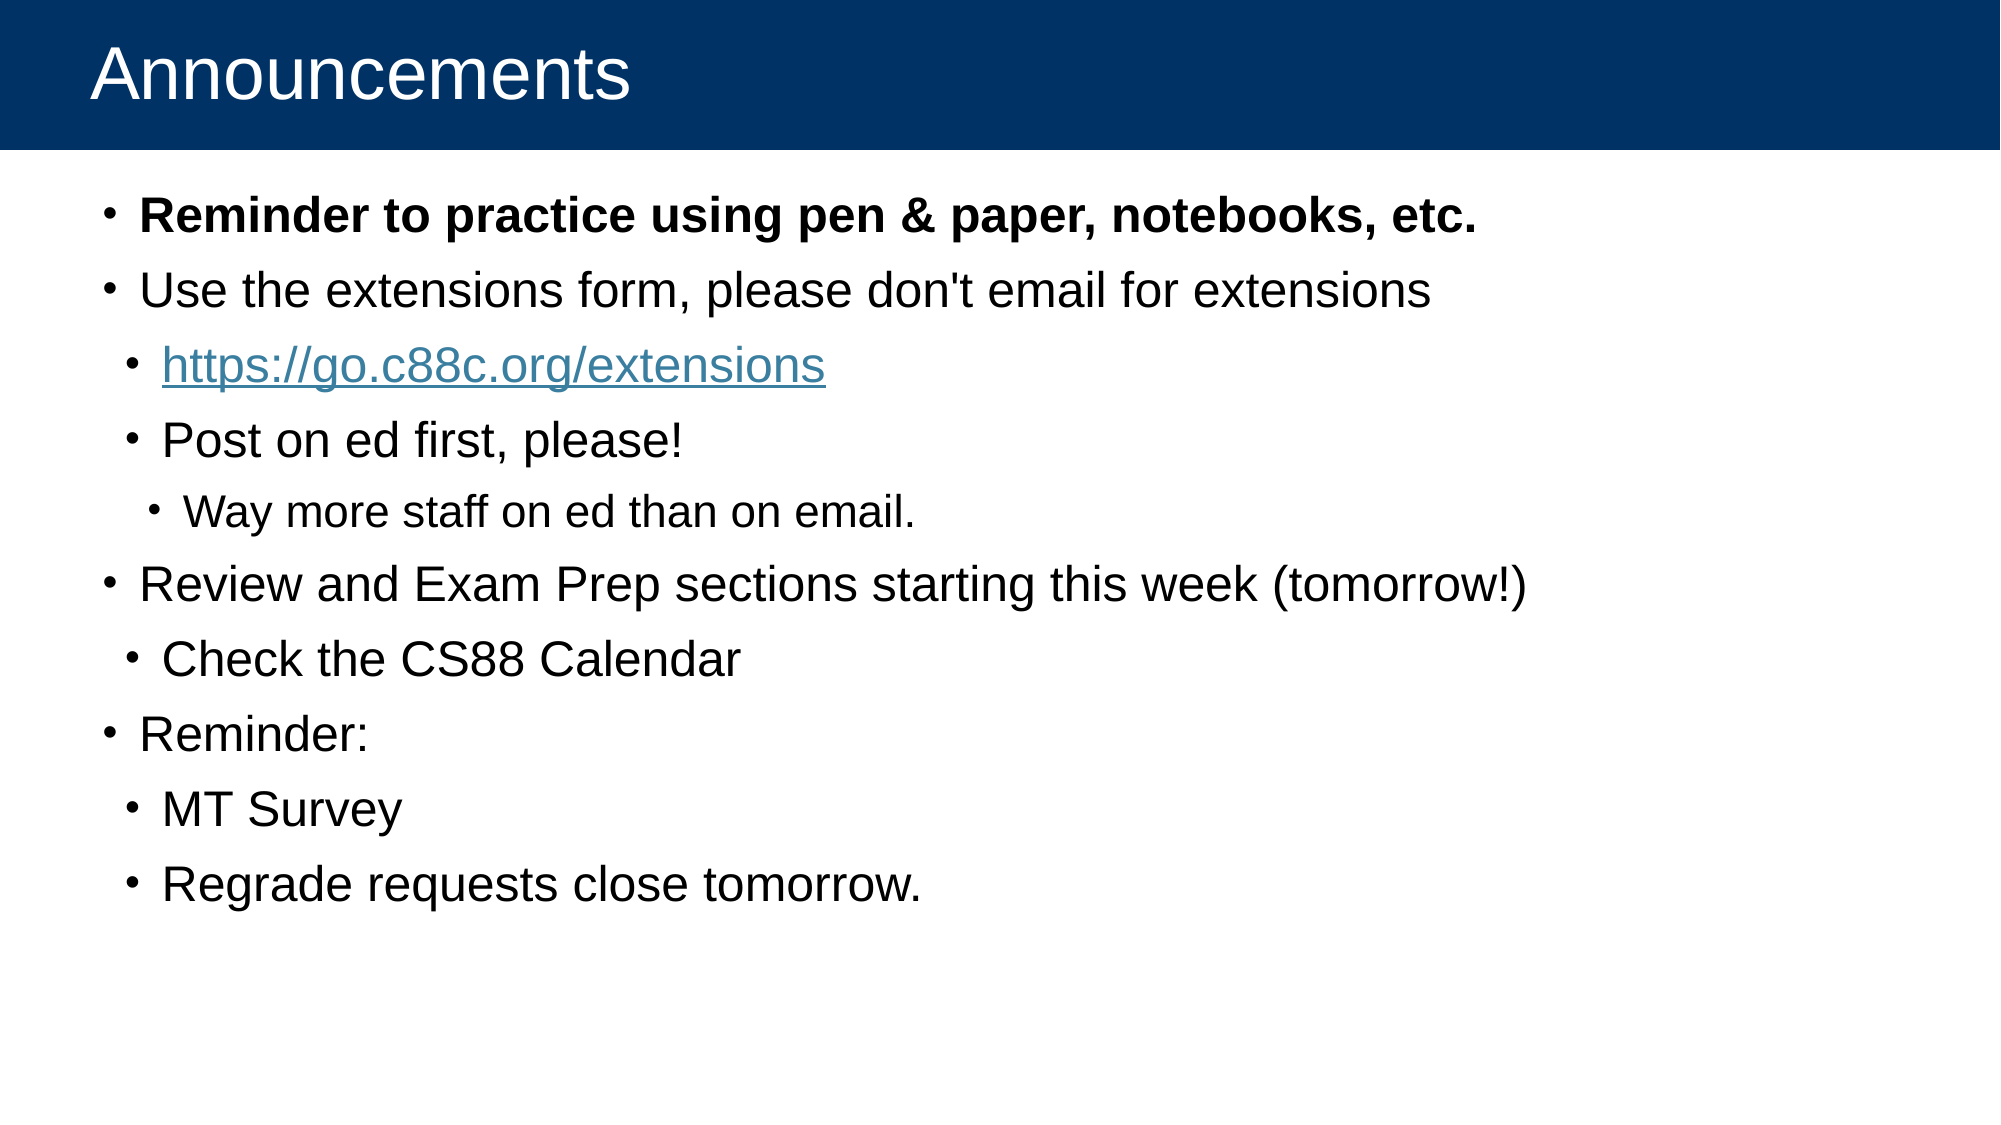

# Announcements
 Reminder to practice using pen & paper, notebooks, etc.
 Use the extensions form, please don't email for extensions
 https://go.c88c.org/extensions
 Post on ed first, please!
 Way more staff on ed than on email.
 Review and Exam Prep sections starting this week (tomorrow!)
 Check the CS88 Calendar
 Reminder:
 MT Survey
 Regrade requests close tomorrow.